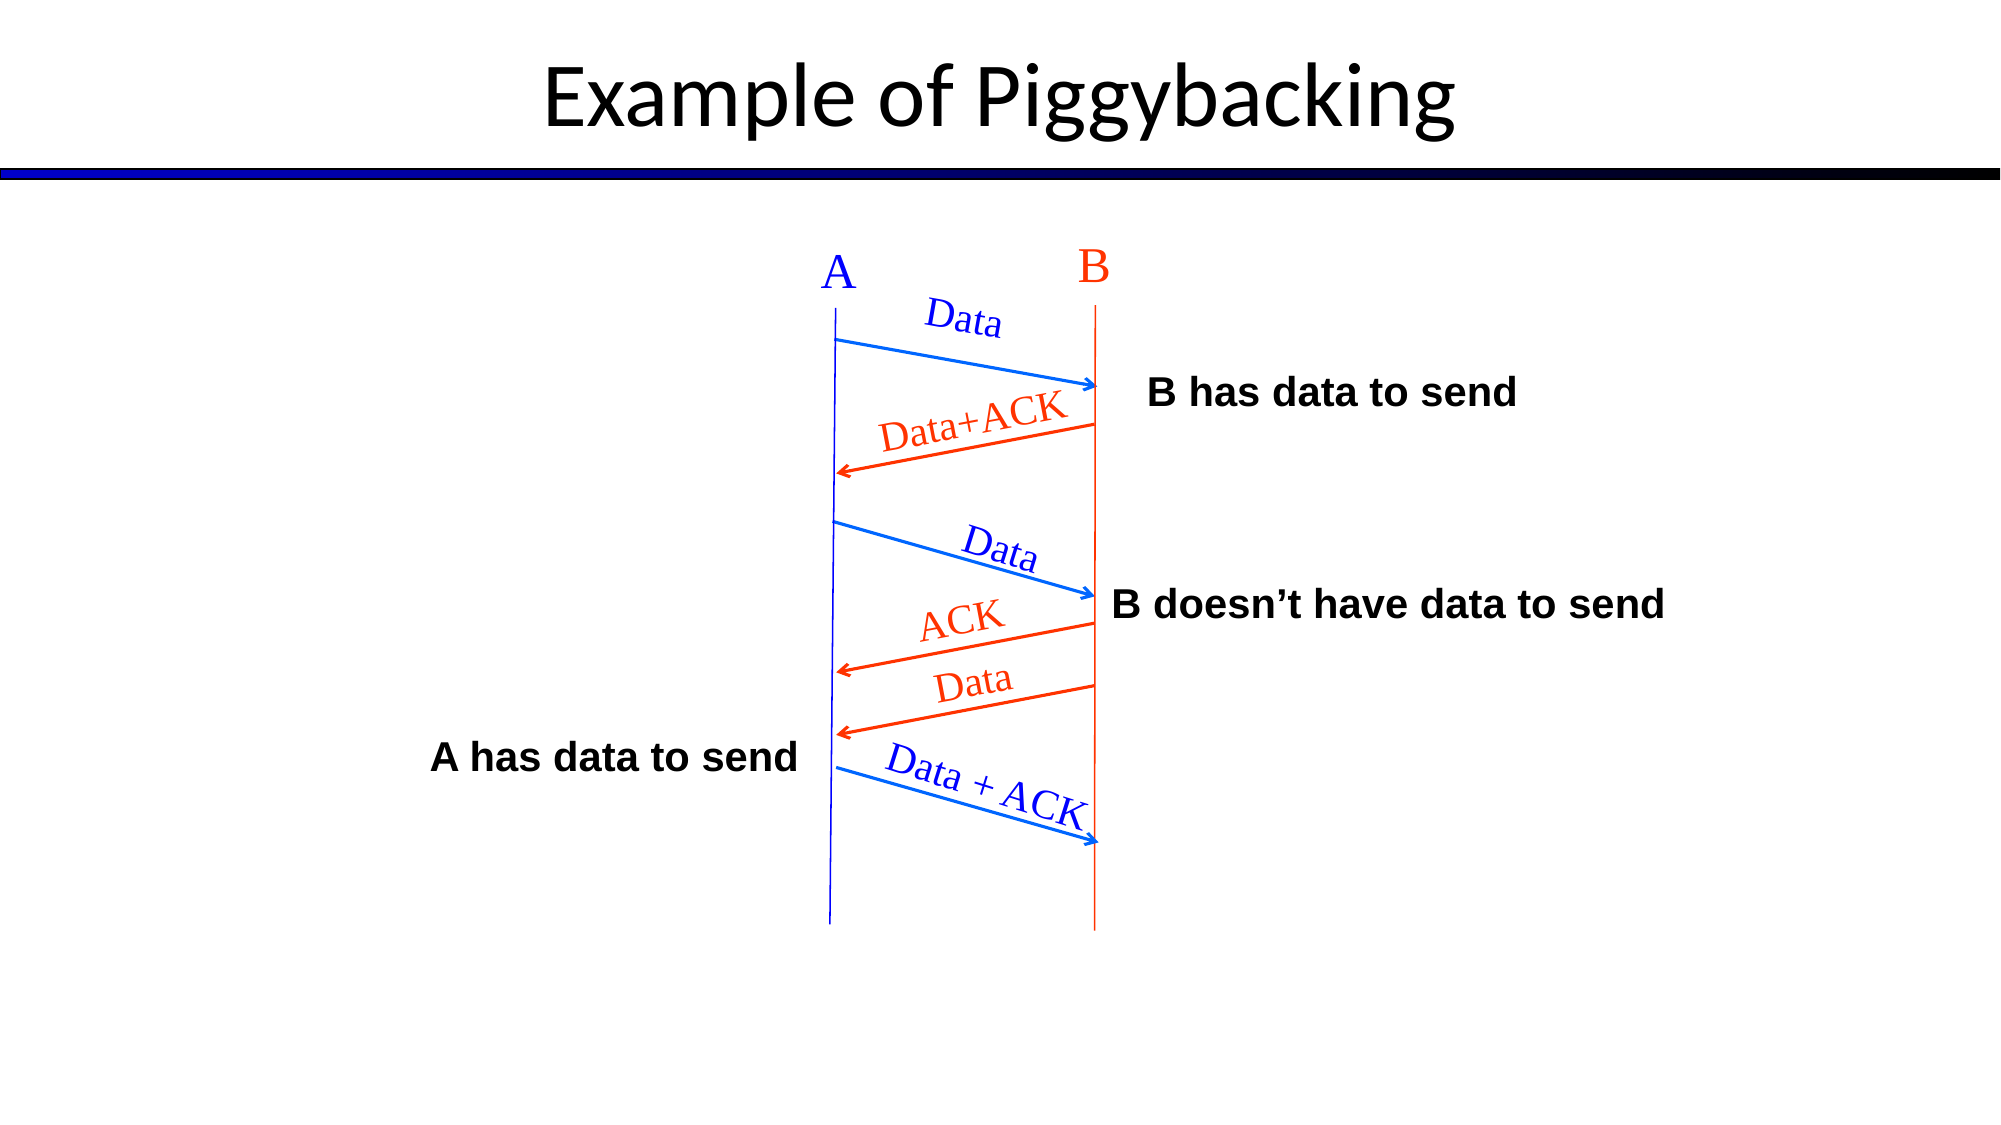

# Example of Piggybacking
B
A

Data

B has data to send
Data+ACK

Data

B doesn’t have data to send

ACK

Data

A has data to send
Data + ACK